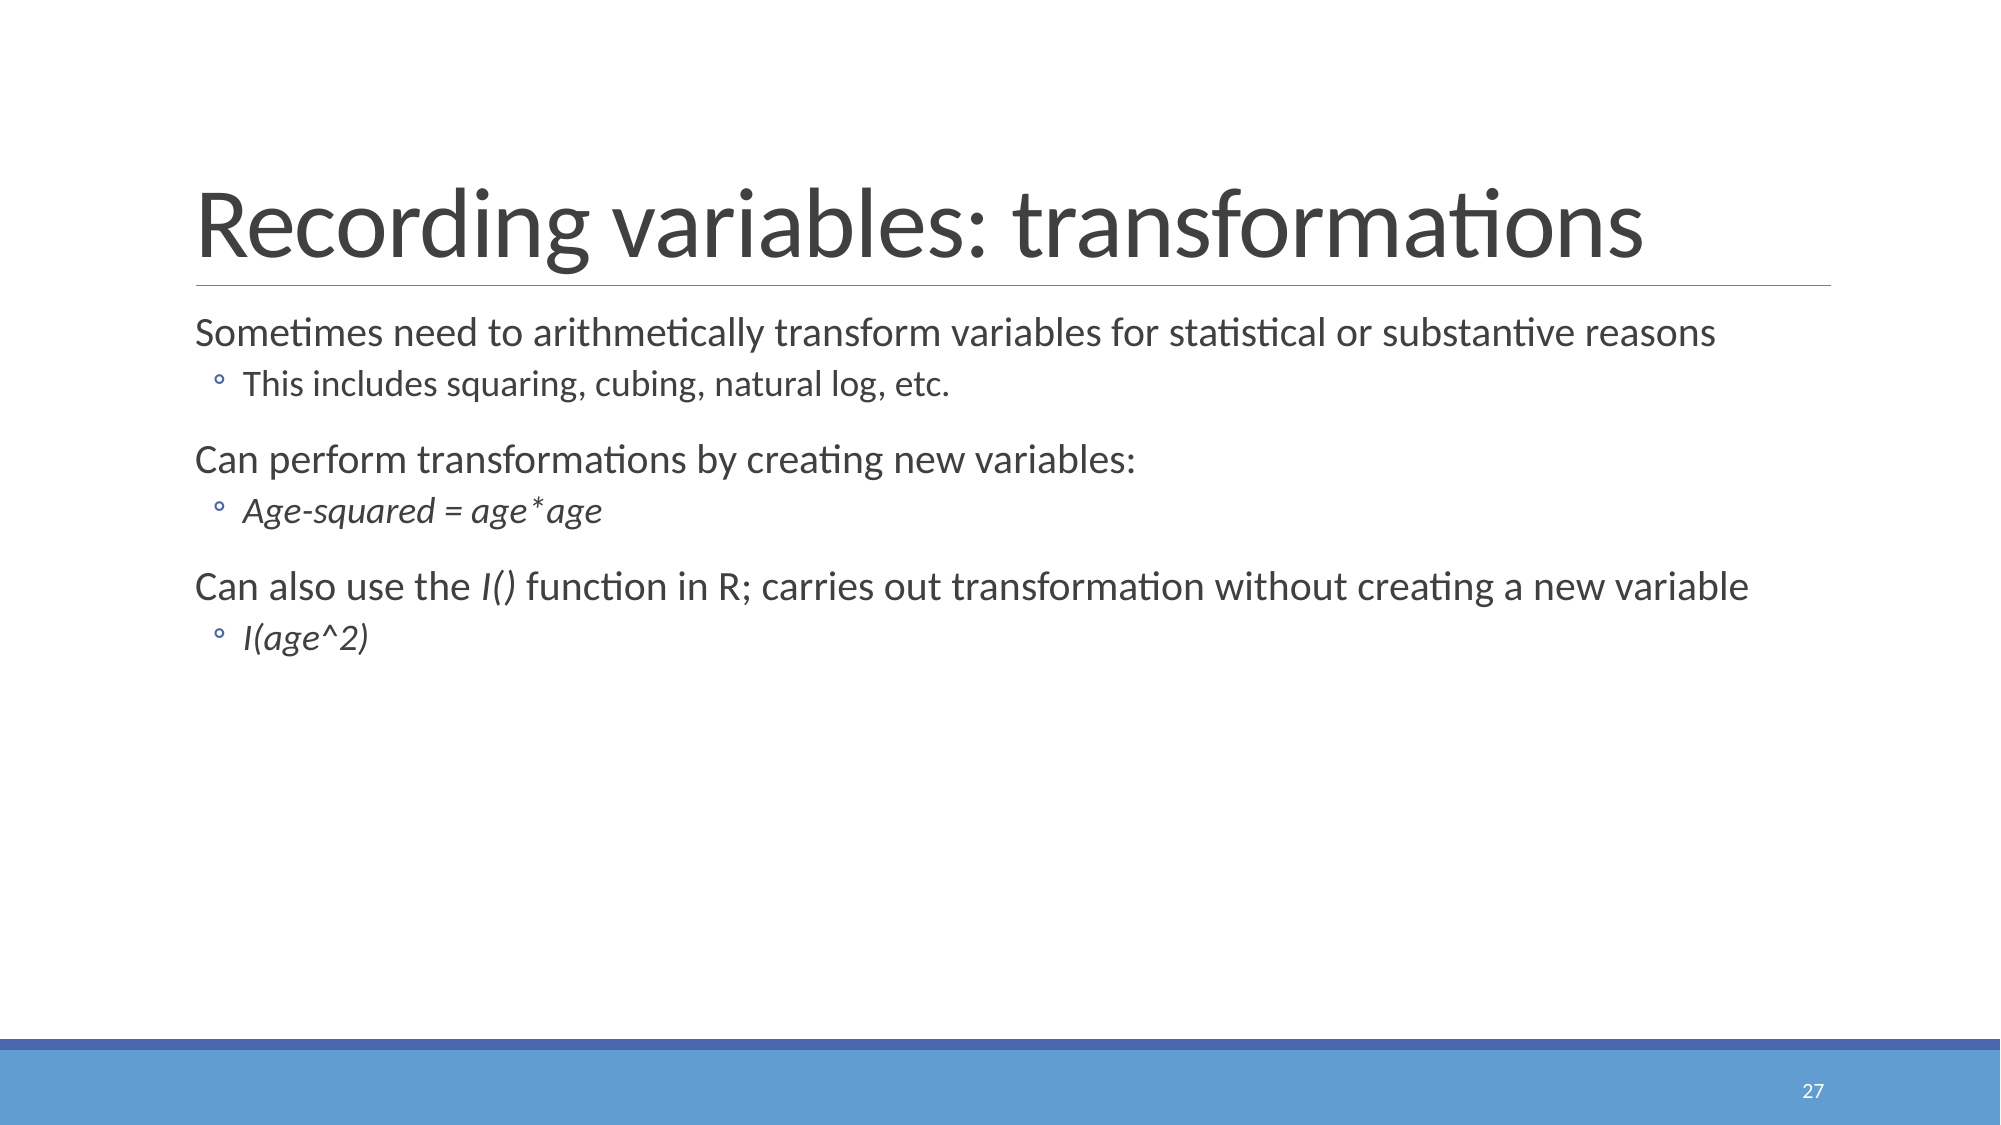

# Recording variables: transformations
Sometimes need to arithmetically transform variables for statistical or substantive reasons
This includes squaring, cubing, natural log, etc.
Can perform transformations by creating new variables:
Age-squared = age*age
Can also use the I() function in R; carries out transformation without creating a new variable
I(age^2)
27